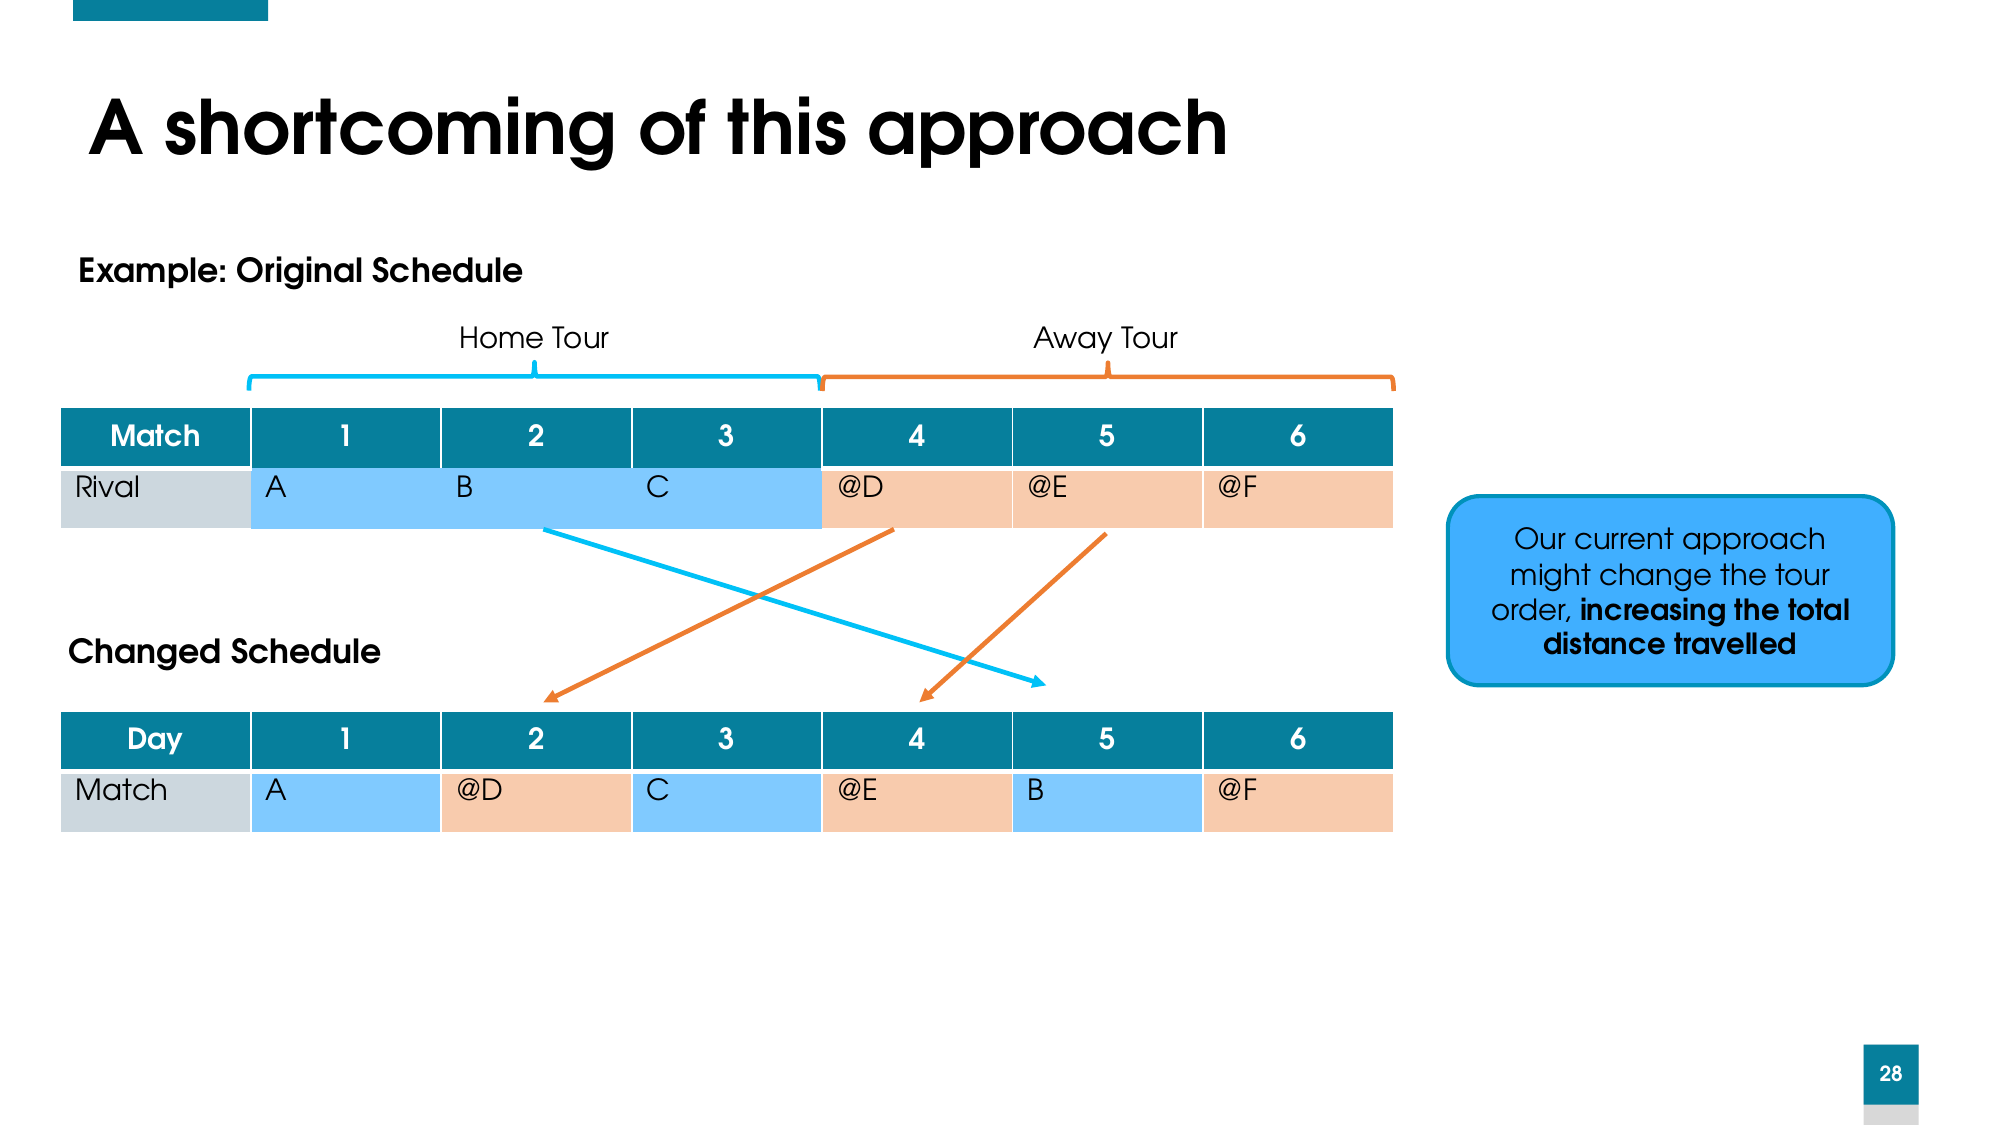

# A shortcoming of this approach

Example: Original Schedule
Away Tour
Home Tour
| Match | 1 | 2 | 3 | 4 | 5 | 6 |
| --- | --- | --- | --- | --- | --- | --- |
| Rival | A | B | C | @D | @E | @F |
Our current approach might change the tour order, increasing the total distance travelled
Changed Schedule
| Day | 1 | 2 | 3 | 4 | 5 | 6 |
| --- | --- | --- | --- | --- | --- | --- |
| Match | A | @D | C | @E | B | @F |